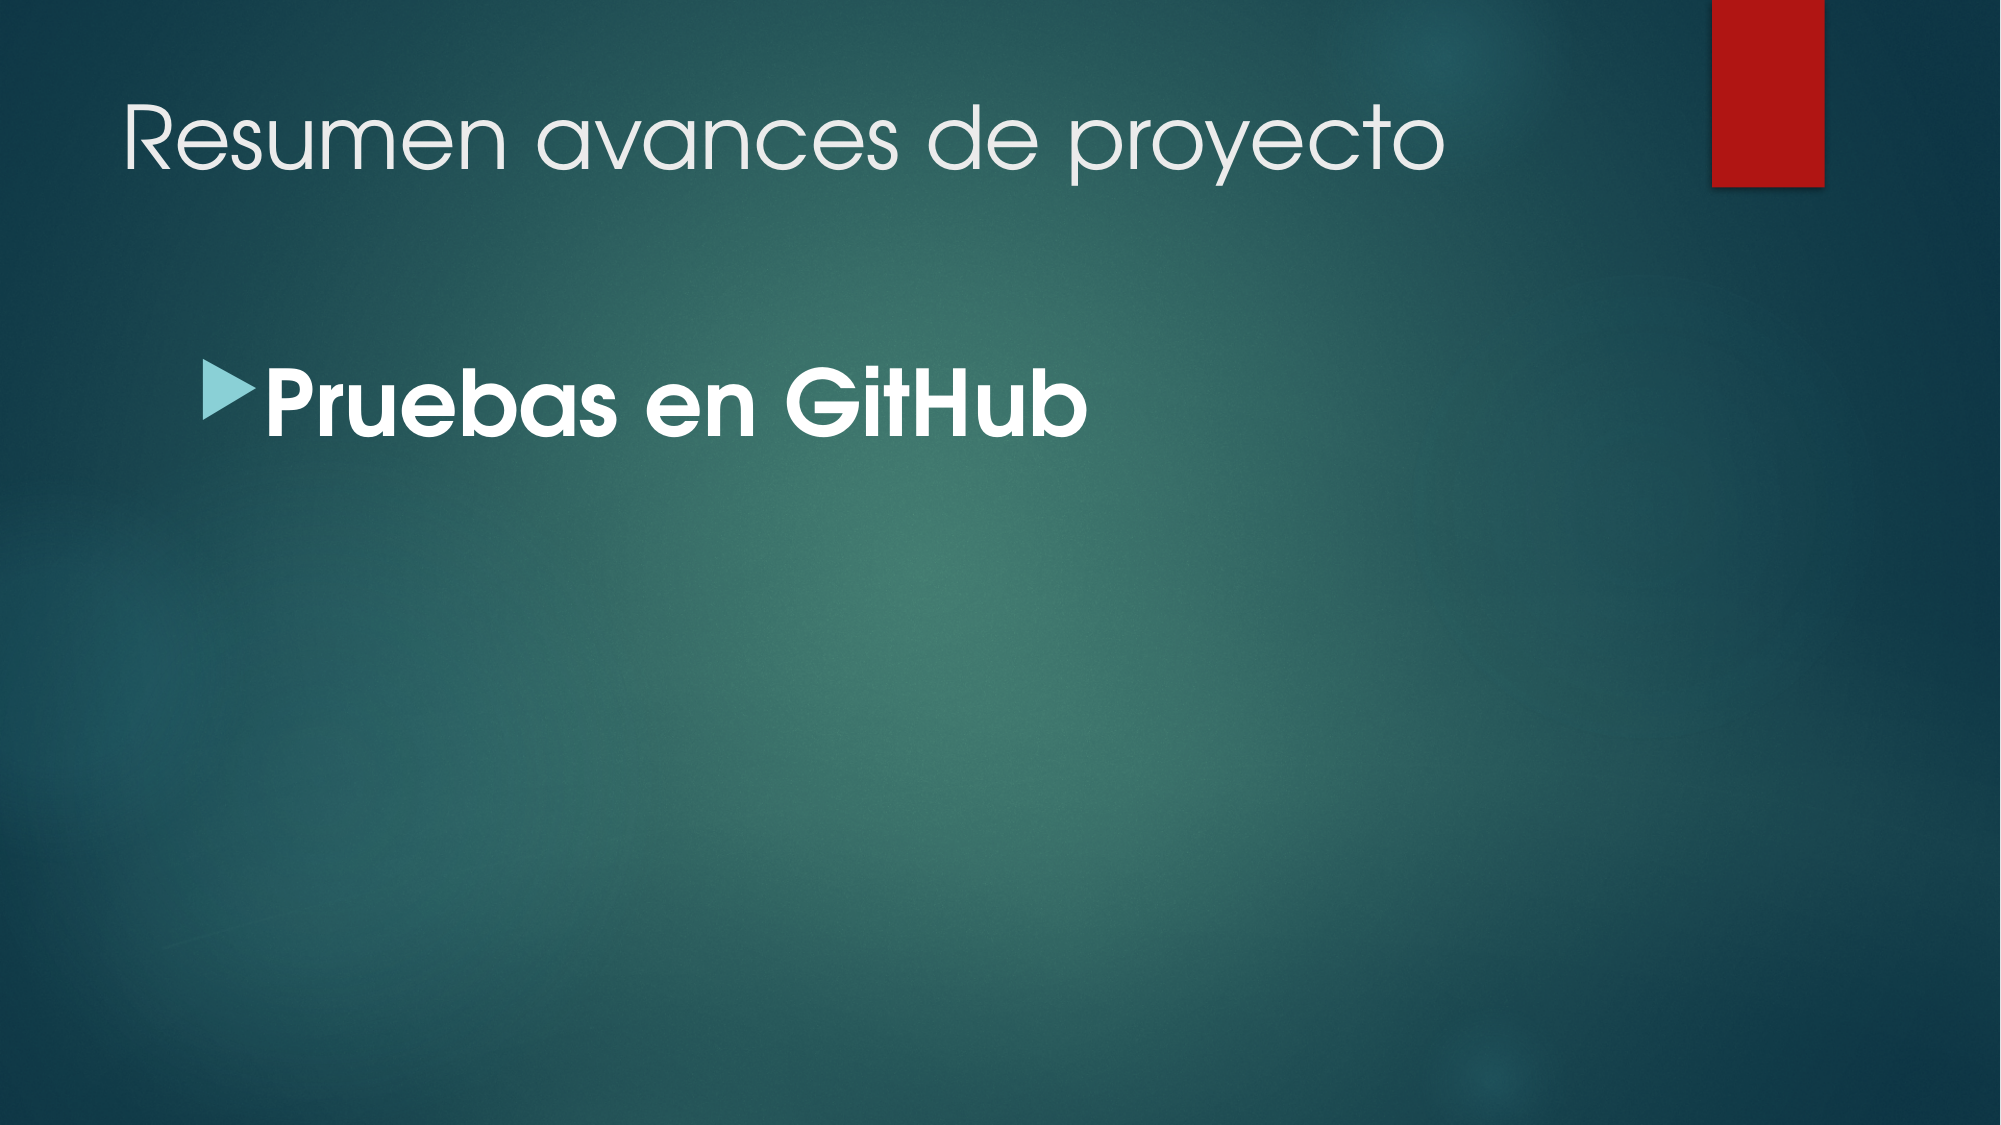

# Resumen avances de proyecto
Pruebas en GitHub